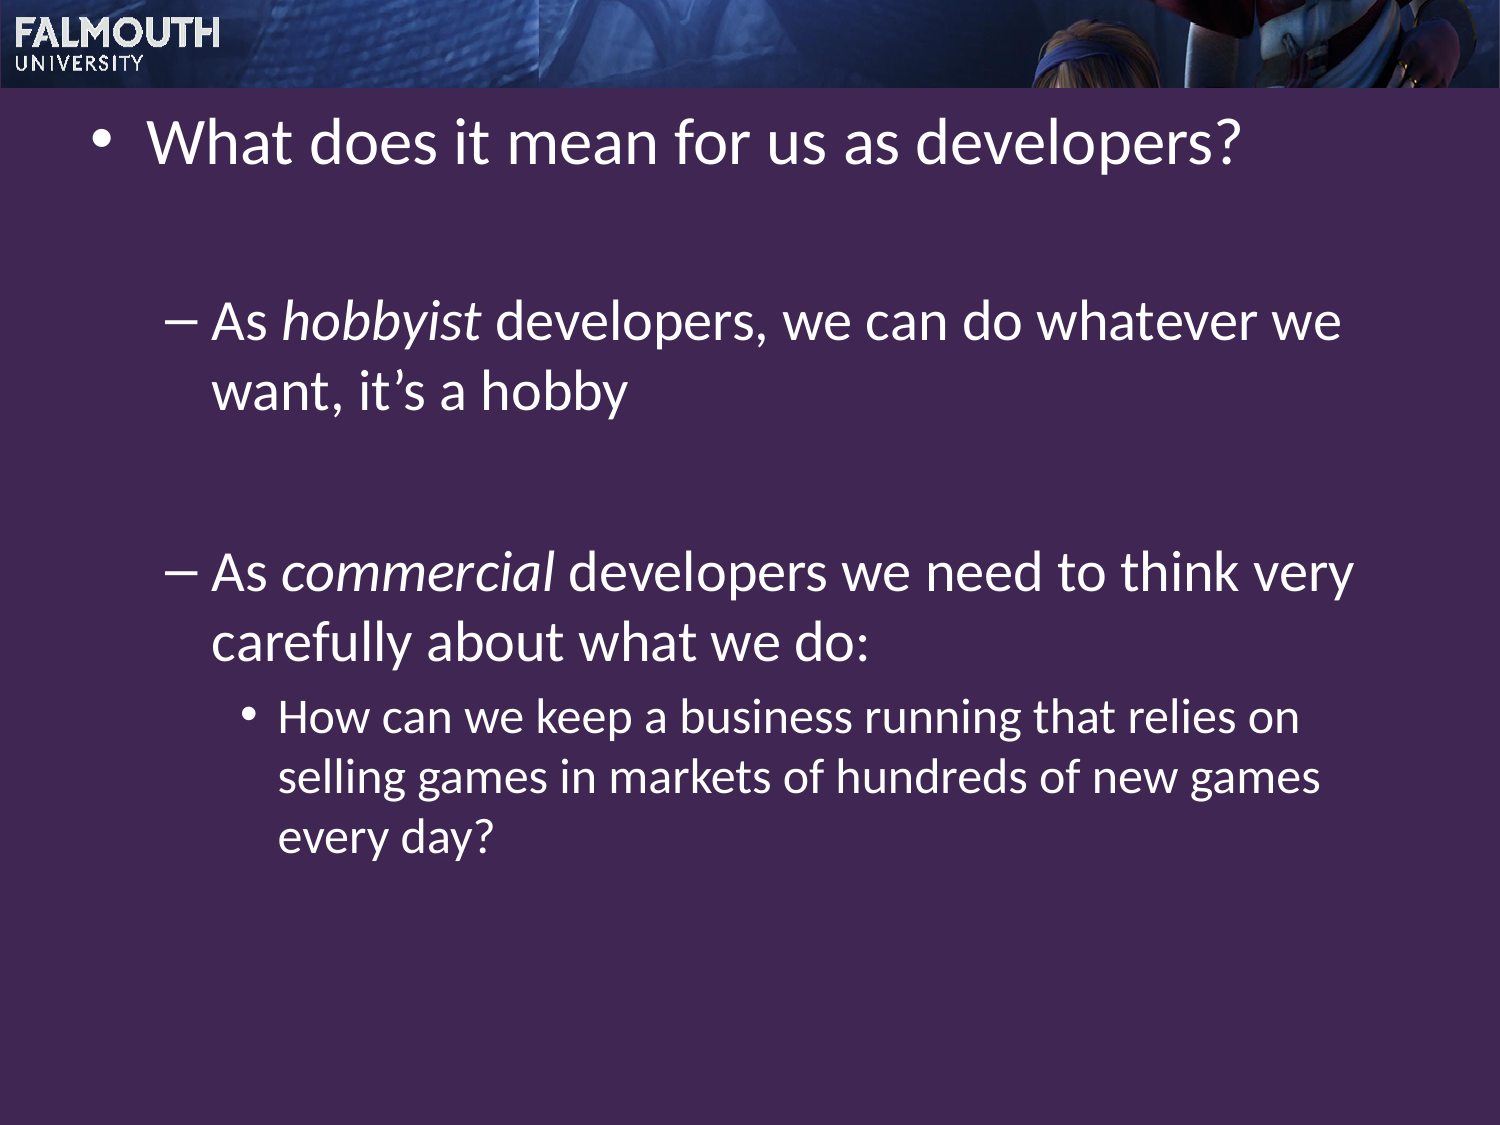

What does it mean for us as developers?

As hobbyist developers, we can do whatever we want, it’s a hobby

As commercial developers we need to think very carefully about what we do:
How can we keep a business running that relies on selling games in markets of hundreds of new games every day?